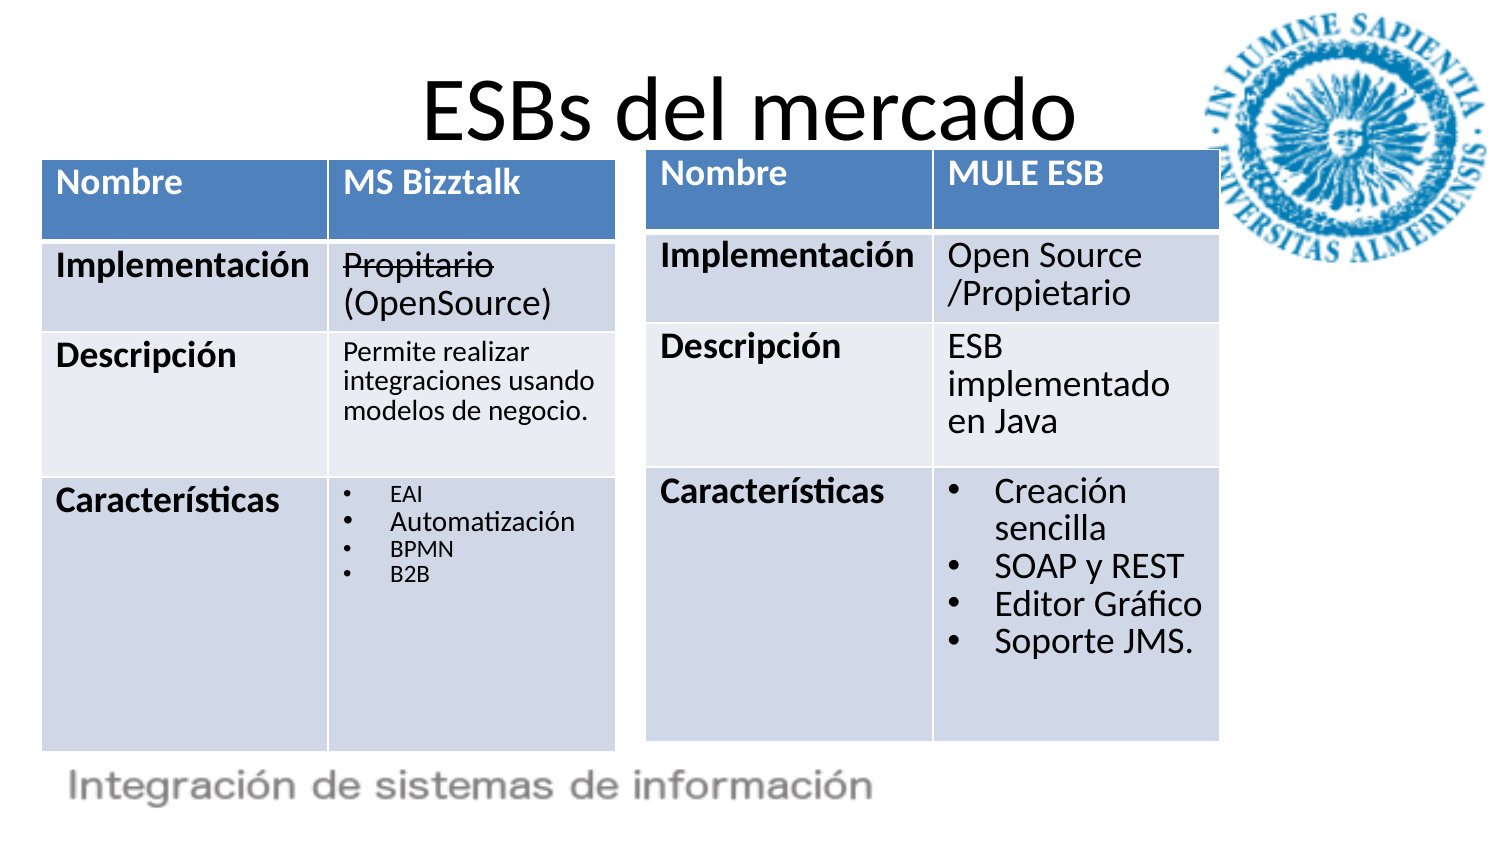

# ESBs del mercado
| Nombre | MULE ESB |
| --- | --- |
| Implementación | Open Source /Propietario |
| Descripción | ESB implementado en Java |
| Características | Creación sencilla SOAP y REST Editor Gráfico Soporte JMS. |
| Nombre | MS Bizztalk |
| --- | --- |
| Implementación | Propitario (OpenSource) |
| Descripción | Permite realizar integraciones usando modelos de negocio. |
| Características | EAI Automatización BPMN B2B |